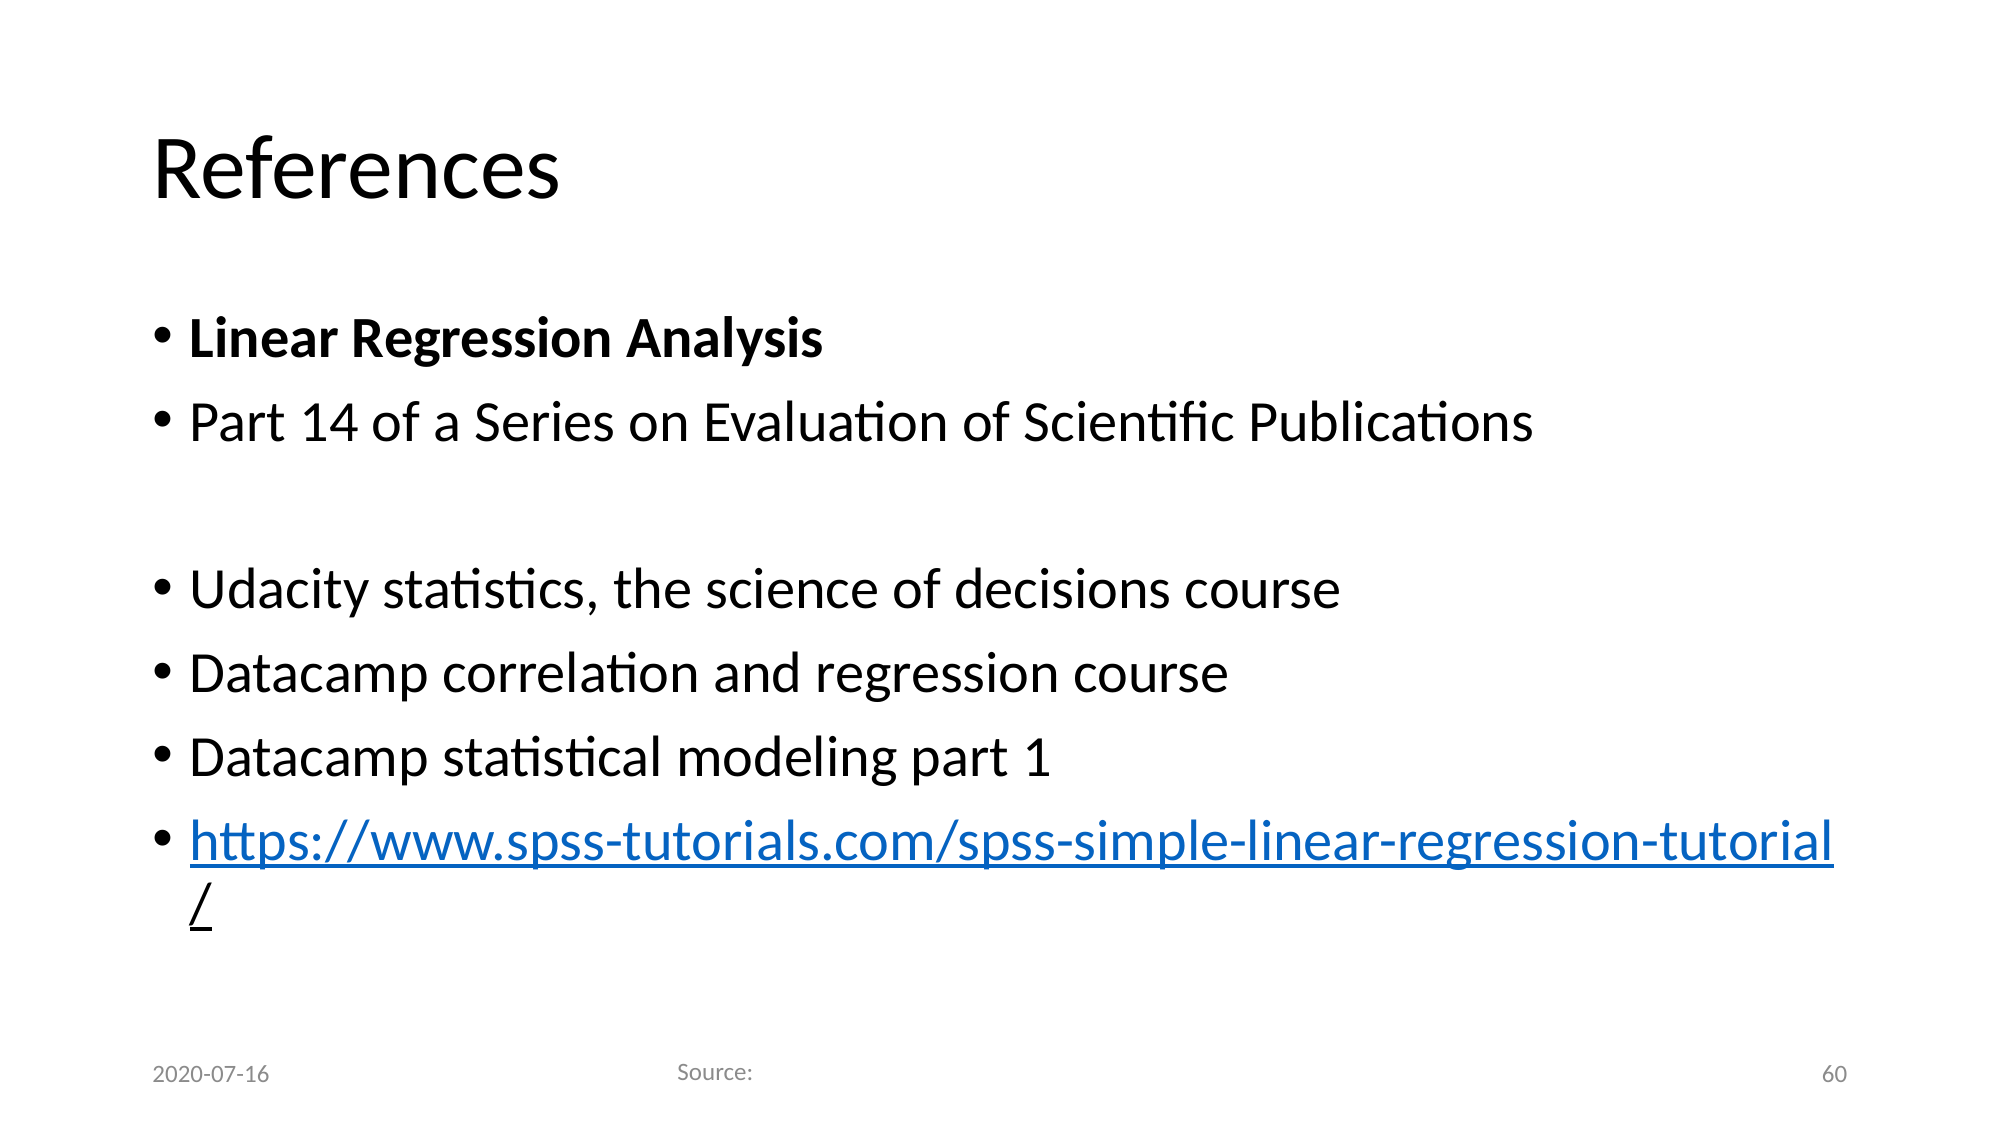

# References
Linear Regression Analysis
Part 14 of a Series on Evaluation of Scientific Publications

Udacity statistics, the science of decisions course
Datacamp correlation and regression course
Datacamp statistical modeling part 1
https://www.spss-tutorials.com/spss-simple-linear-regression-tutorial/

Source:
2020-07-16
60